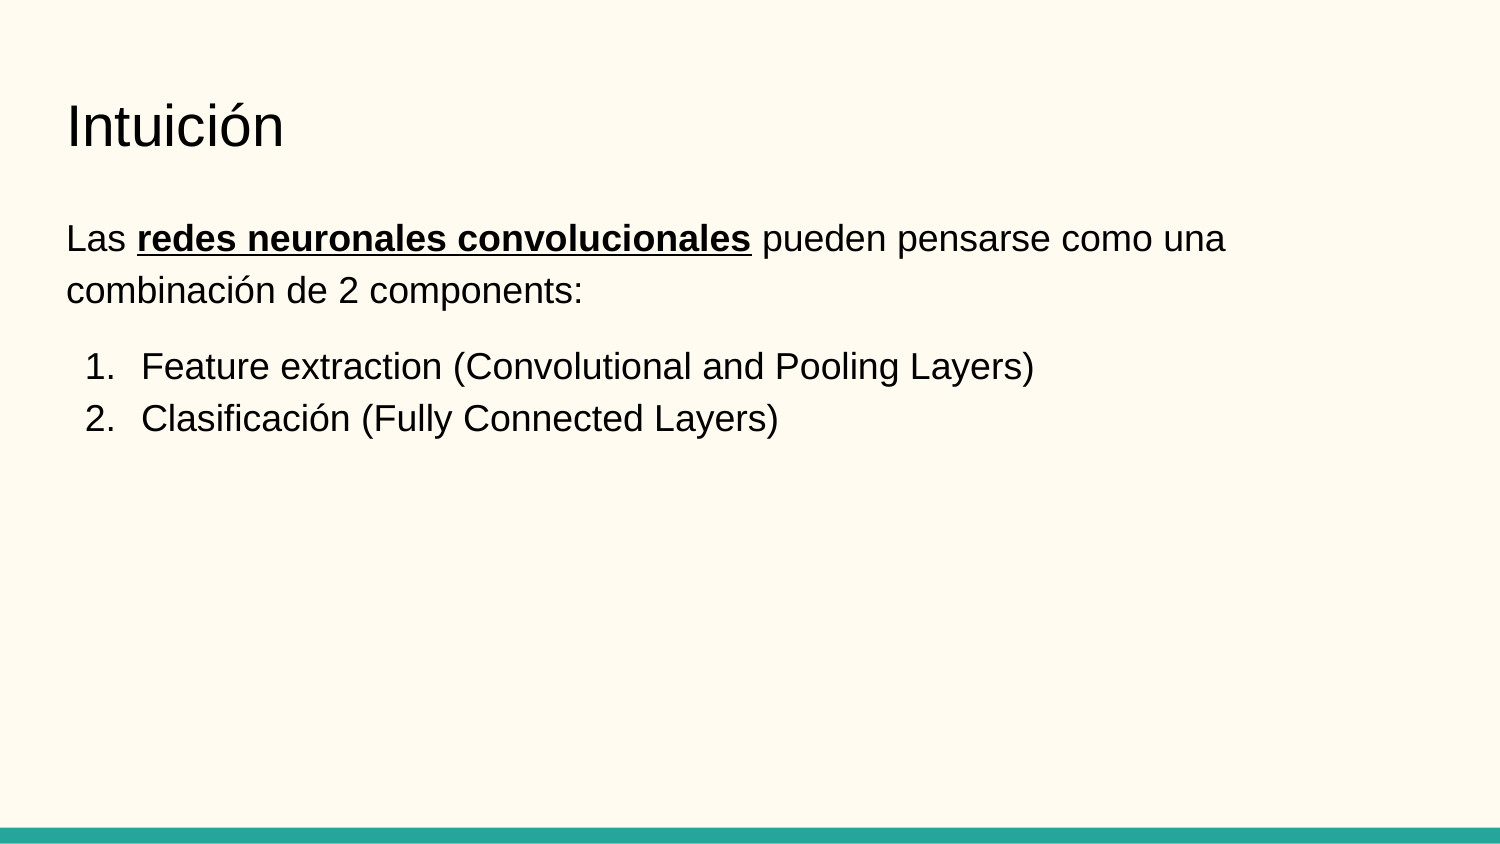

# Intuición
Las redes neuronales convolucionales pueden pensarse como una combinación de 2 components:
Feature extraction (Convolutional and Pooling Layers)
Clasificación (Fully Connected Layers)